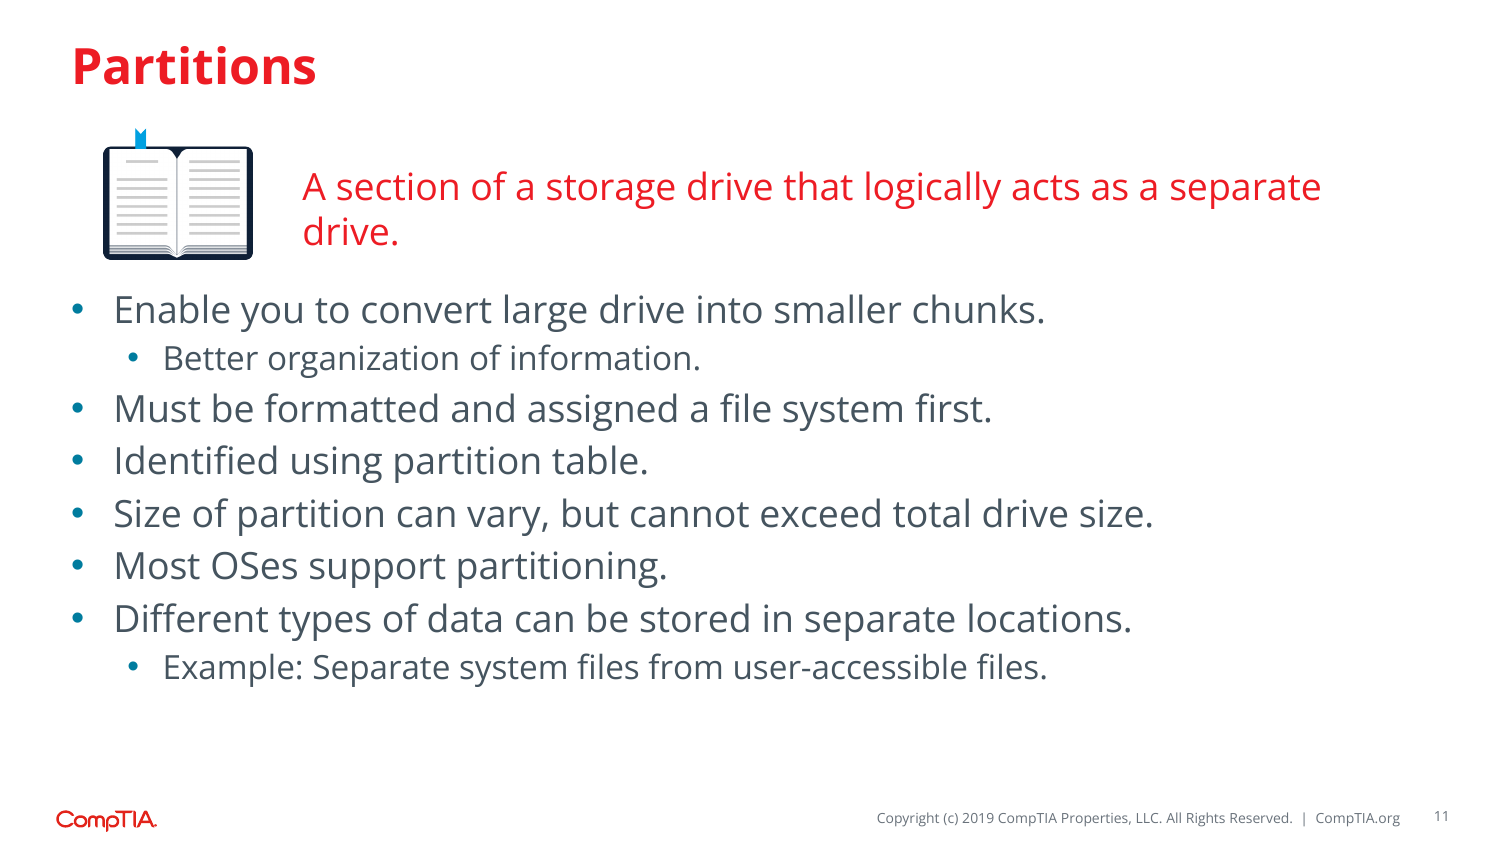

# Partitions
A section of a storage drive that logically acts as a separate drive.
Enable you to convert large drive into smaller chunks.
Better organization of information.
Must be formatted and assigned a file system first.
Identified using partition table.
Size of partition can vary, but cannot exceed total drive size.
Most OSes support partitioning.
Different types of data can be stored in separate locations.
Example: Separate system files from user-accessible files.
11